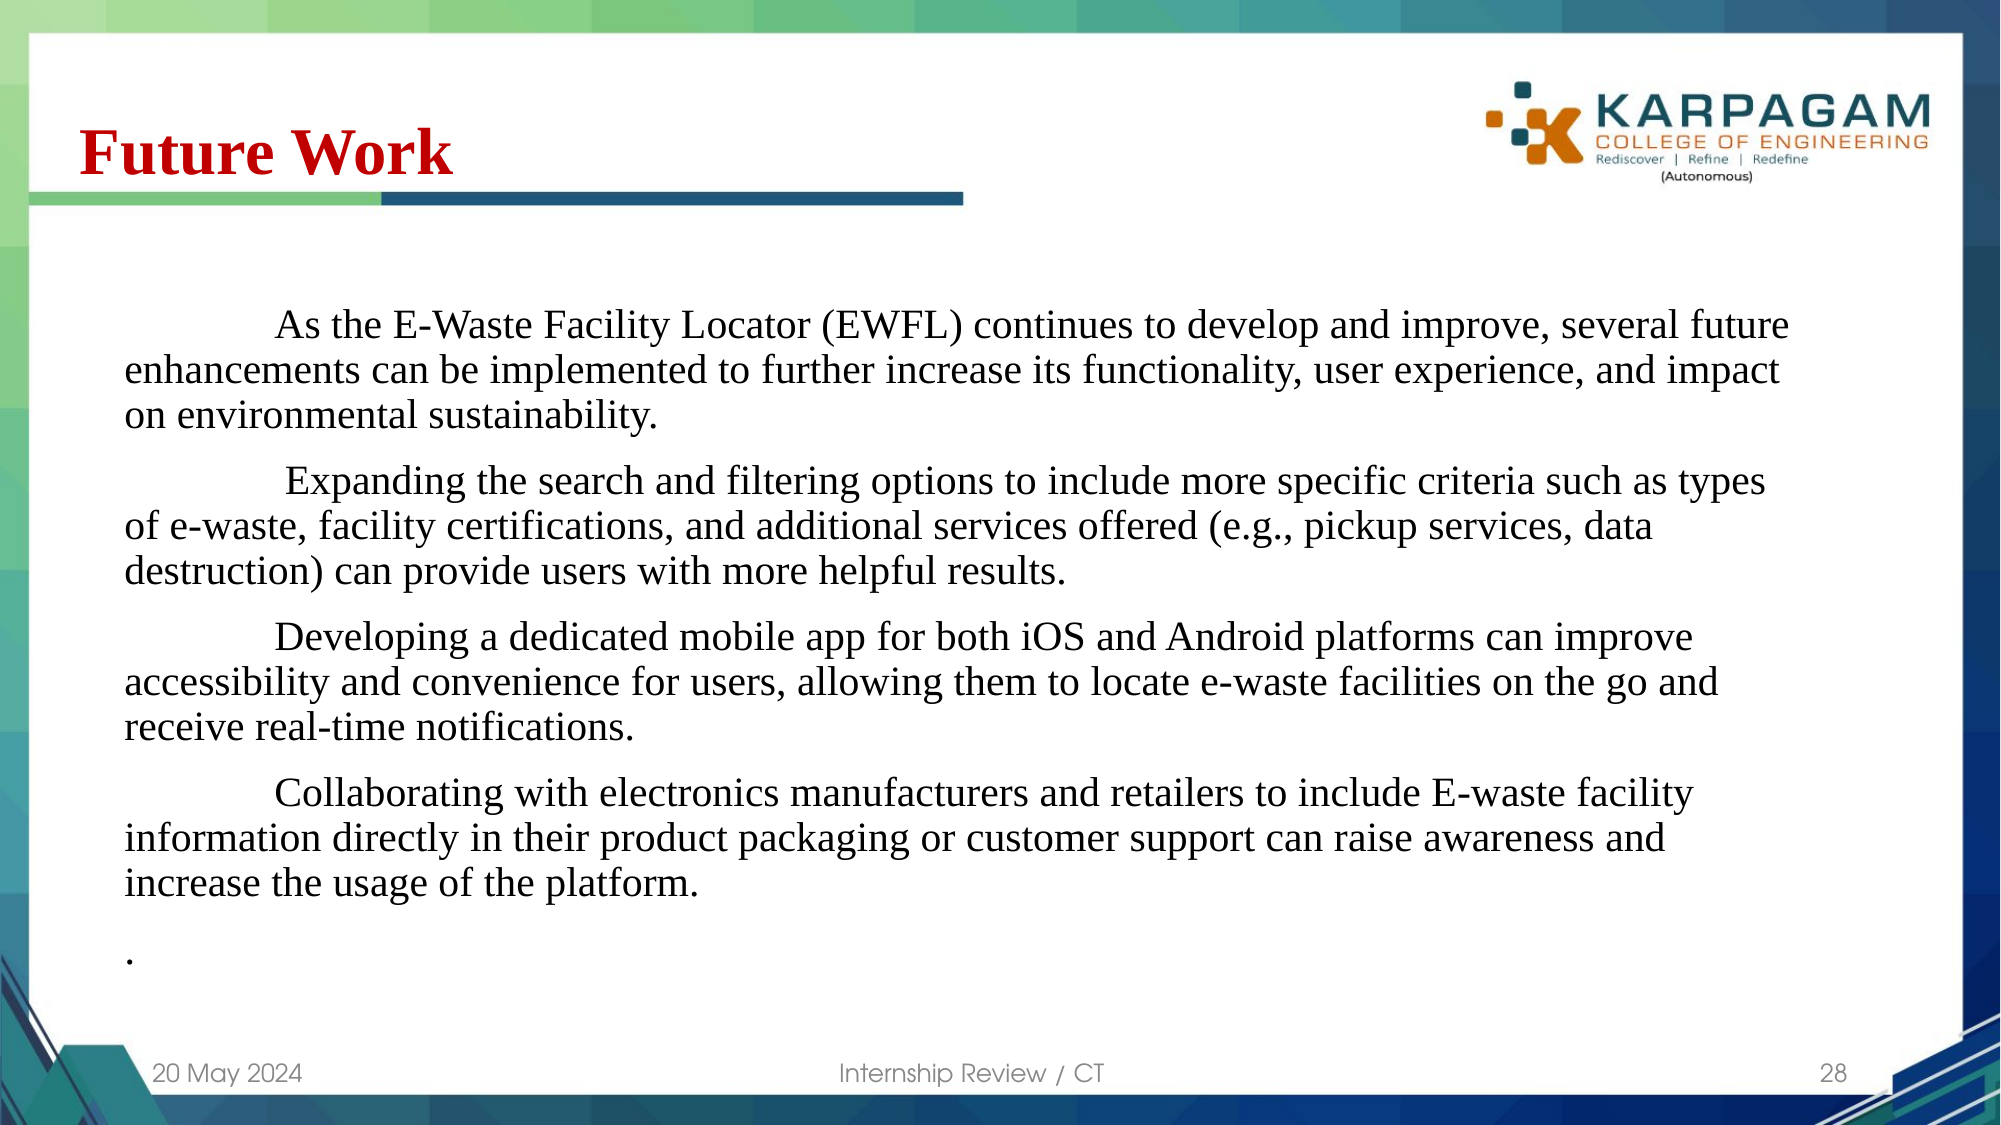

# Future Work
	As the E-Waste Facility Locator (EWFL) continues to develop and improve, several future enhancements can be implemented to further increase its functionality, user experience, and impact on environmental sustainability.
	 Expanding the search and filtering options to include more specific criteria such as types of e-waste, facility certifications, and additional services offered (e.g., pickup services, data destruction) can provide users with more helpful results.
	Developing a dedicated mobile app for both iOS and Android platforms can improve accessibility and convenience for users, allowing them to locate e-waste facilities on the go and receive real-time notifications.
	Collaborating with electronics manufacturers and retailers to include E-waste facility information directly in their product packaging or customer support can raise awareness and increase the usage of the platform.
.
20 May 2024
Internship Review / CT
28